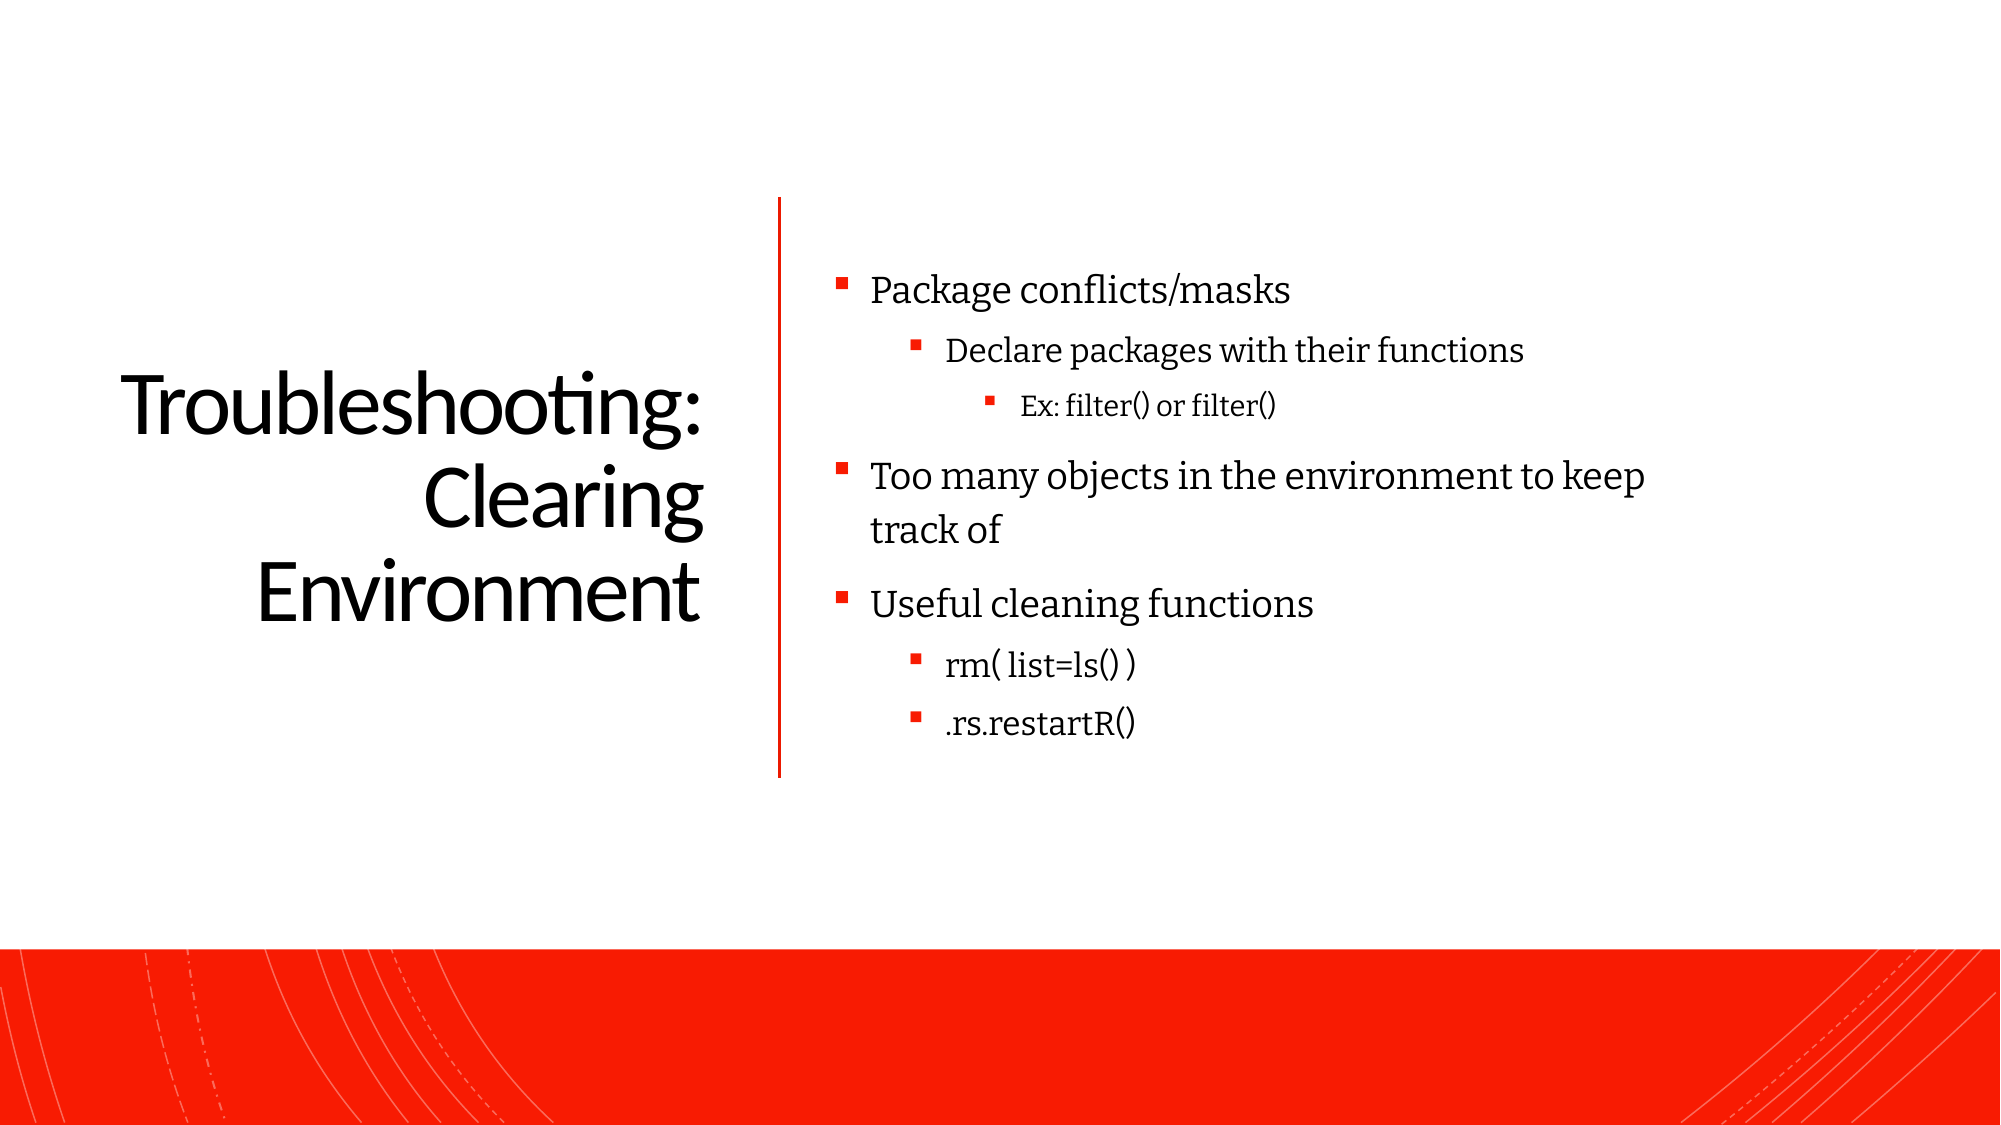

72
# Troubleshooting: Clearing Environment
Package conflicts/masks
Declare packages with their functions
Ex: filter() or filter()
Too many objects in the environment to keep track of
Useful cleaning functions
rm( list=ls() )
.rs.restartR()